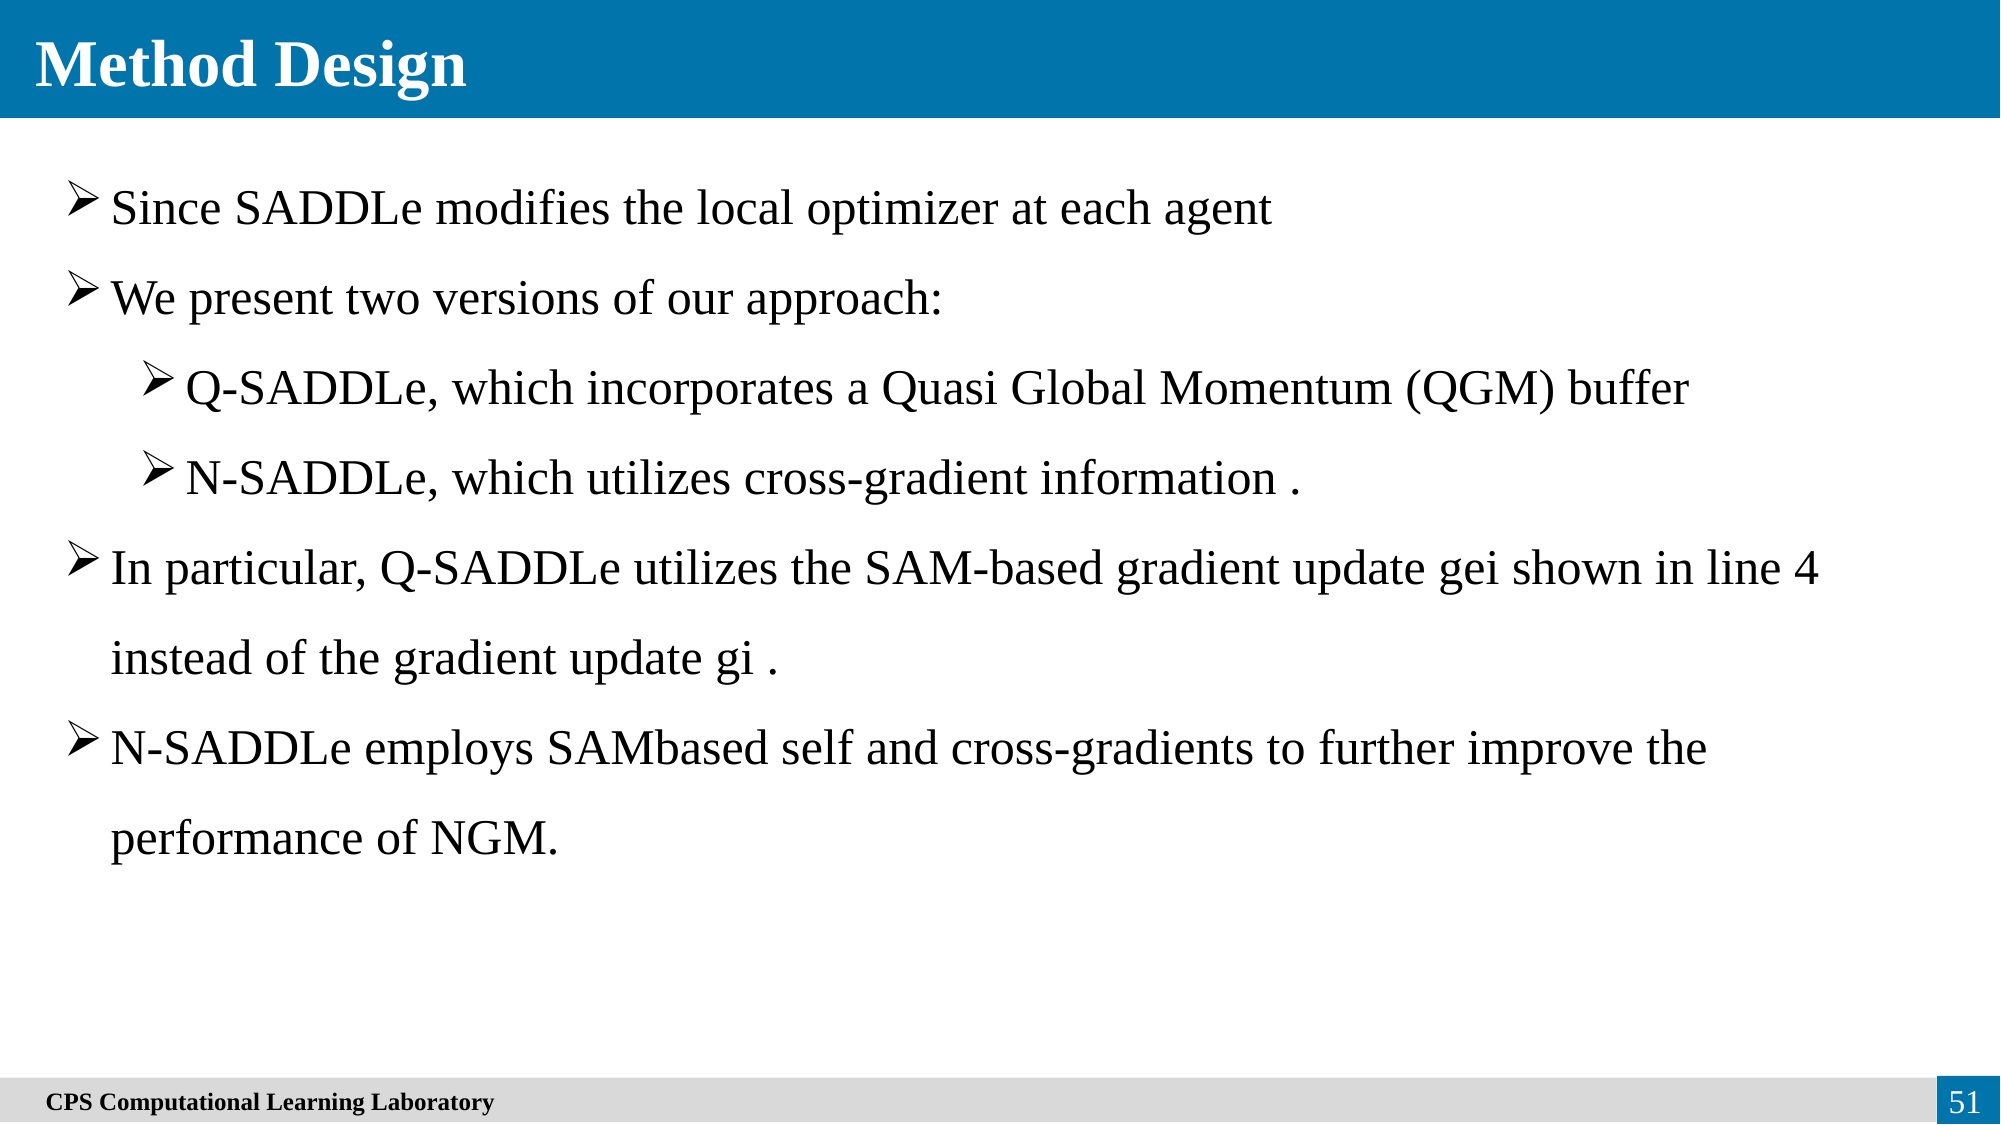

Method Design
Since SADDLe modifies the local optimizer at each agent
We present two versions of our approach:
Q-SADDLe, which incorporates a Quasi Global Momentum (QGM) buffer
N-SADDLe, which utilizes cross-gradient information .
In particular, Q-SADDLe utilizes the SAM-based gradient update gei shown in line 4 instead of the gradient update gi .
N-SADDLe employs SAMbased self and cross-gradients to further improve the performance of NGM.
51
51
　CPS Computational Learning Laboratory